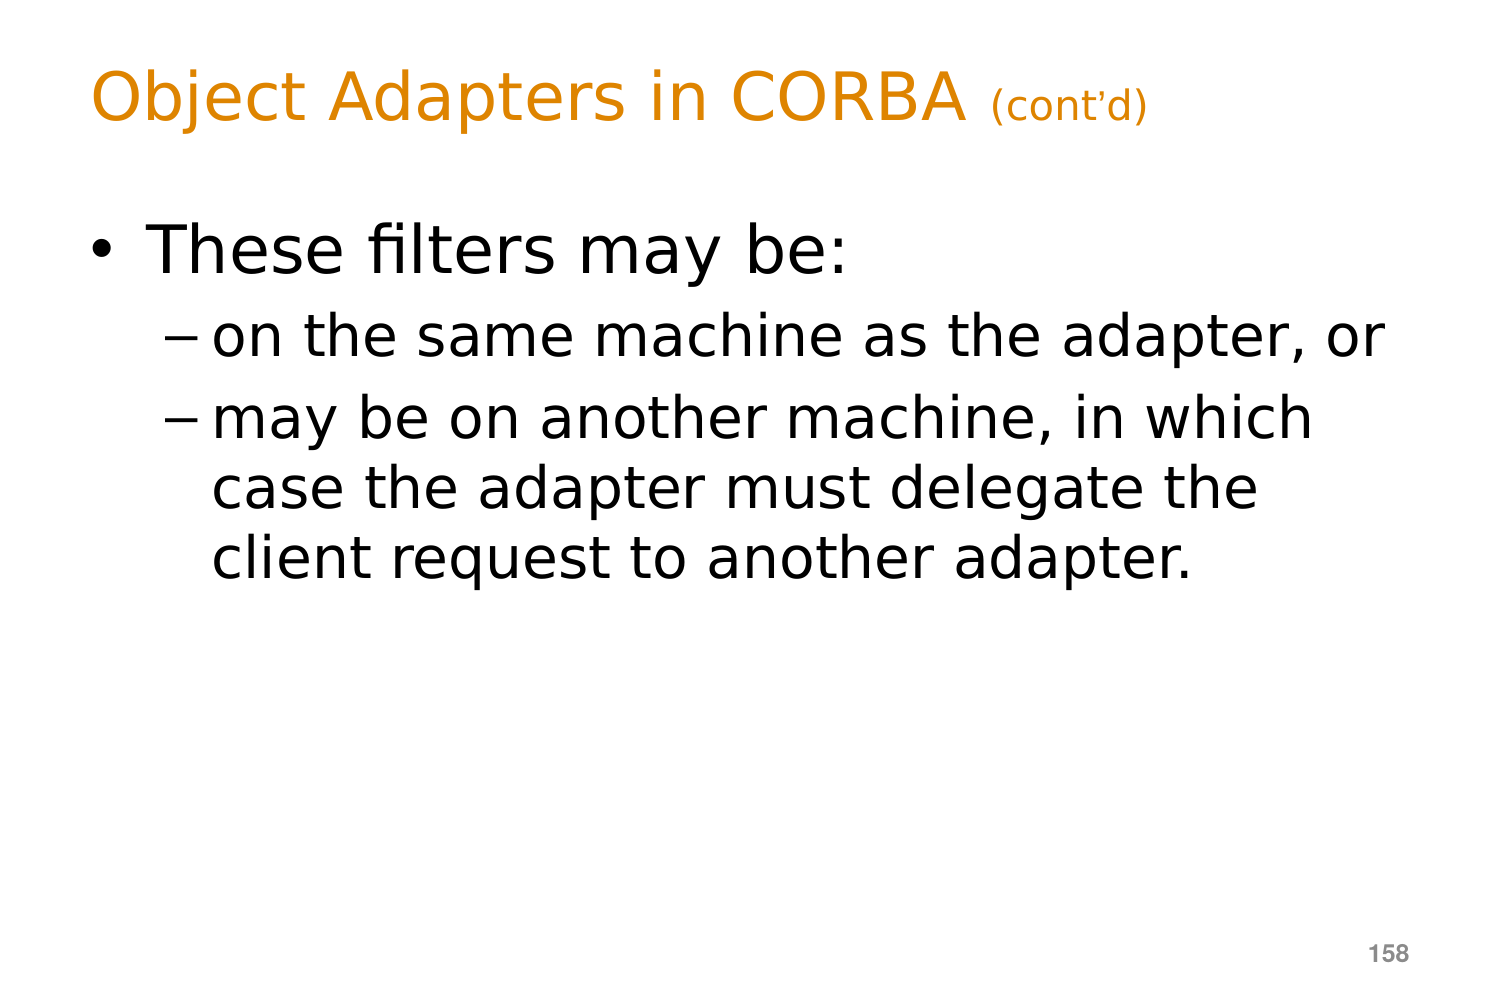

# Object Adapters in CORBA (cont’d)
These filters may be:
on the same machine as the adapter, or
may be on another machine, in which case the adapter must delegate the client request to another adapter.
158